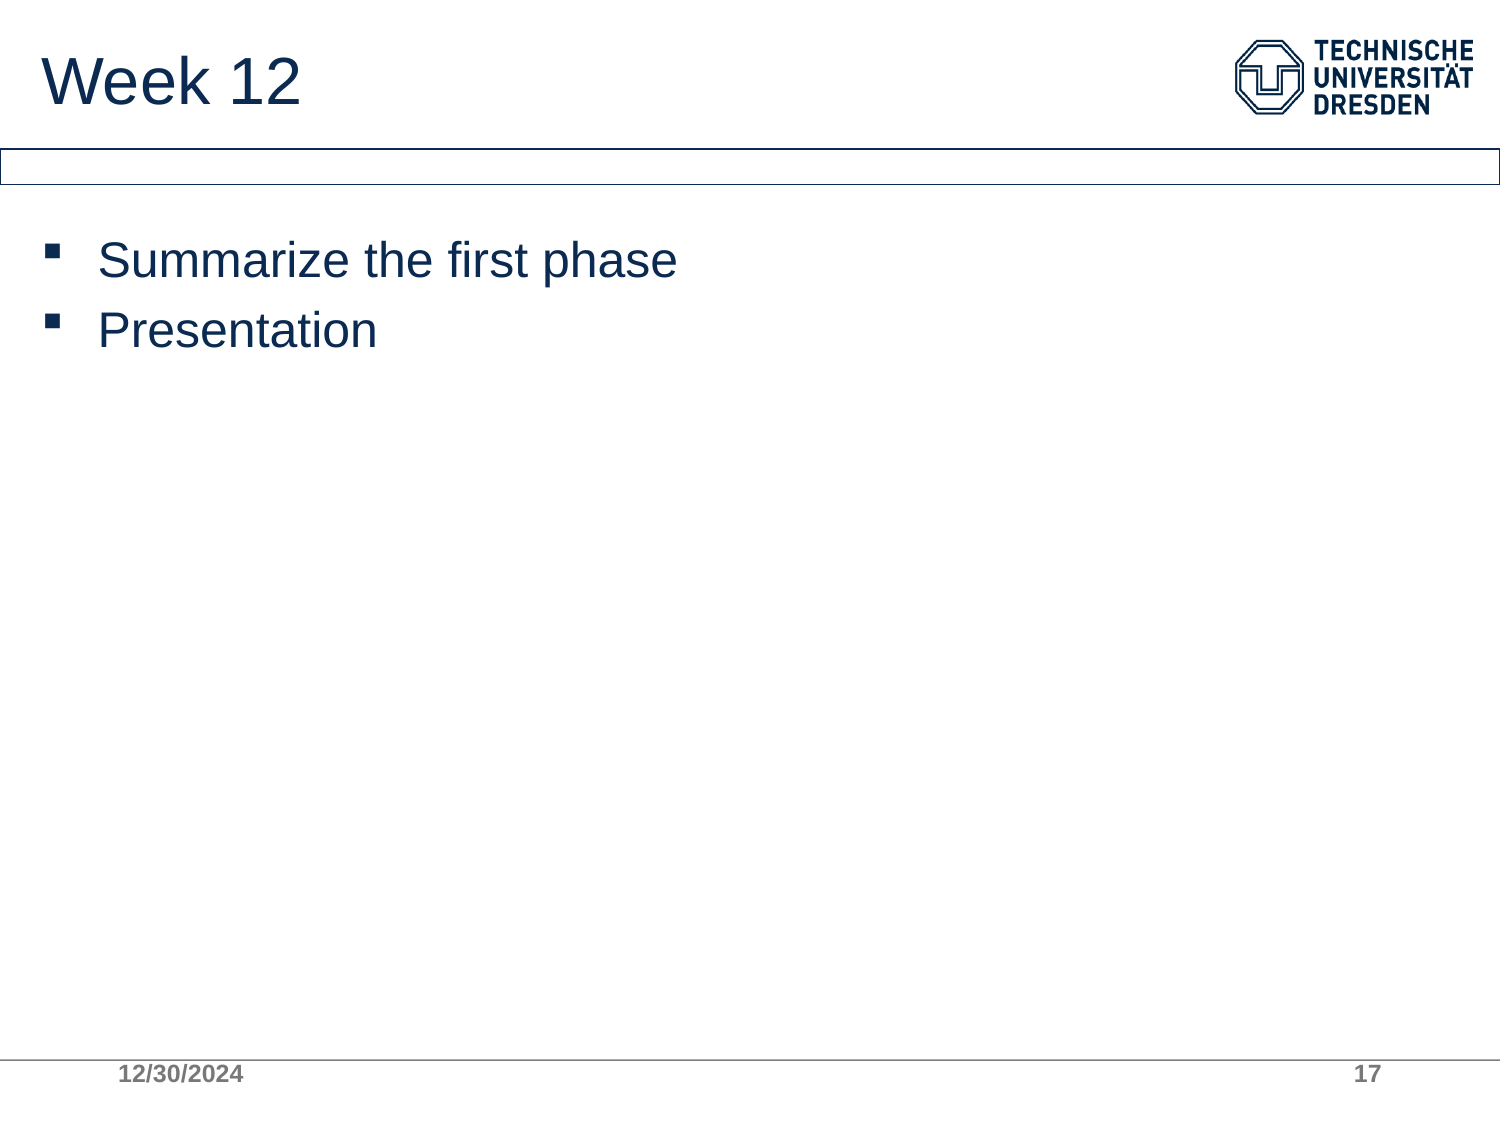

# Week 12
Summarize the first phase
Presentation
12/30/2024

17